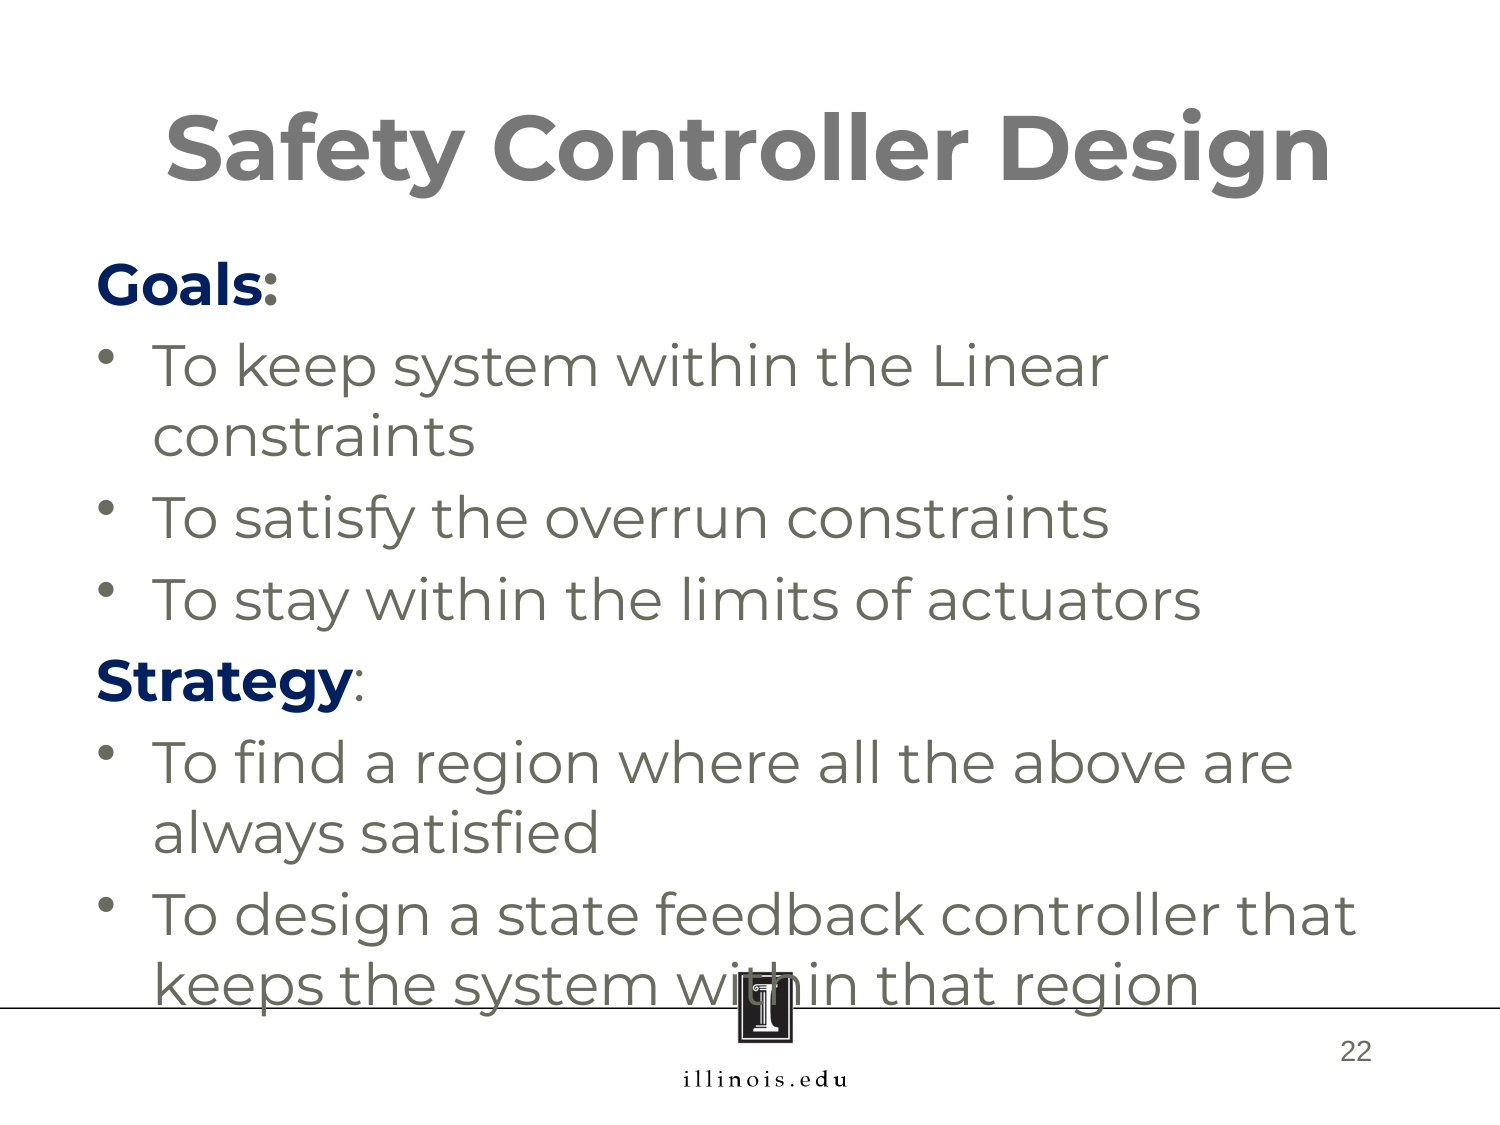

# Safety Controller Design
Goals:
To keep system within the Linear constraints
To satisfy the overrun constraints
To stay within the limits of actuators
Strategy:
To find a region where all the above are always satisfied
To design a state feedback controller that keeps the system within that region
22